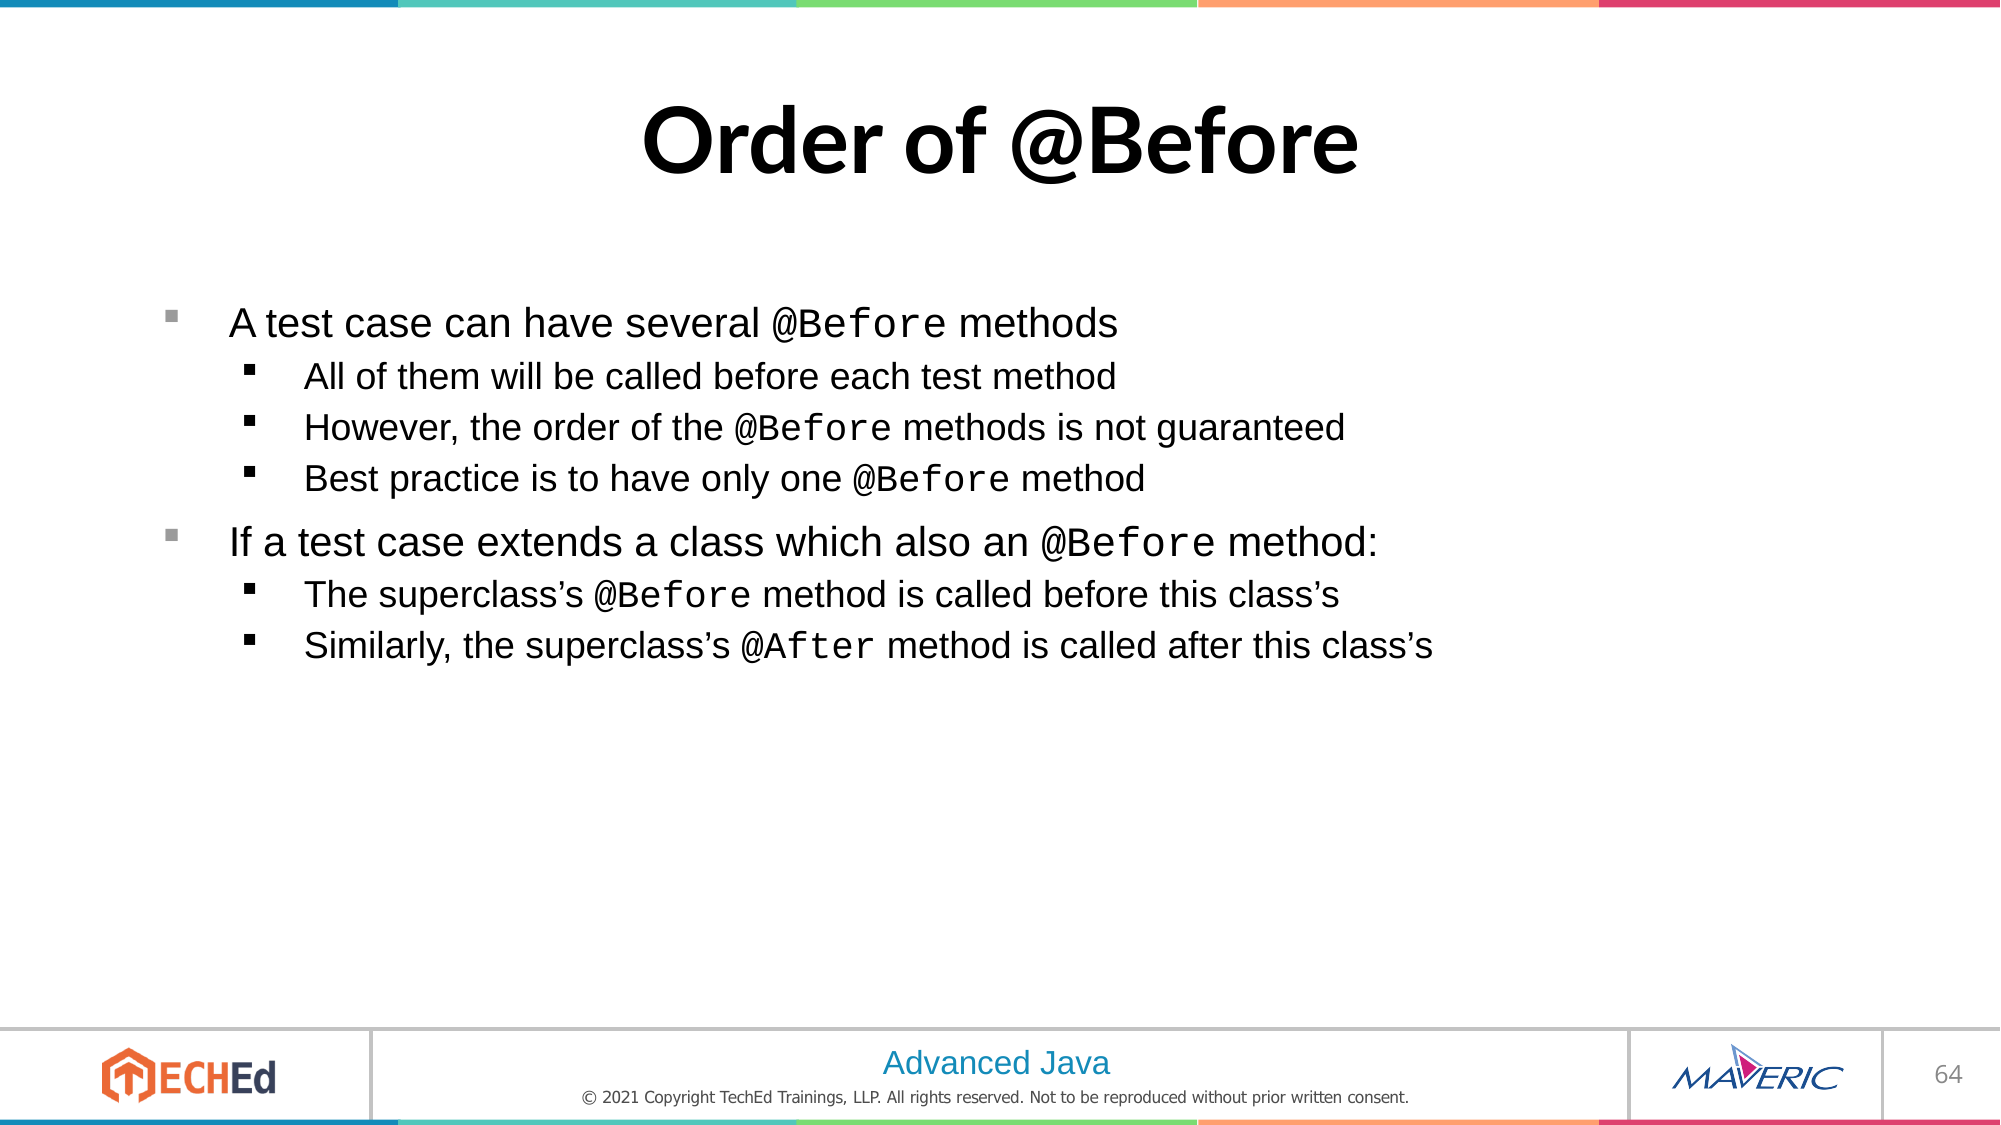

# Order of @Before
A test case can have several @Before methods
All of them will be called before each test method
However, the order of the @Before methods is not guaranteed
Best practice is to have only one @Before method
If a test case extends a class which also an @Before method:
The superclass’s @Before method is called before this class’s
Similarly, the superclass’s @After method is called after this class’s